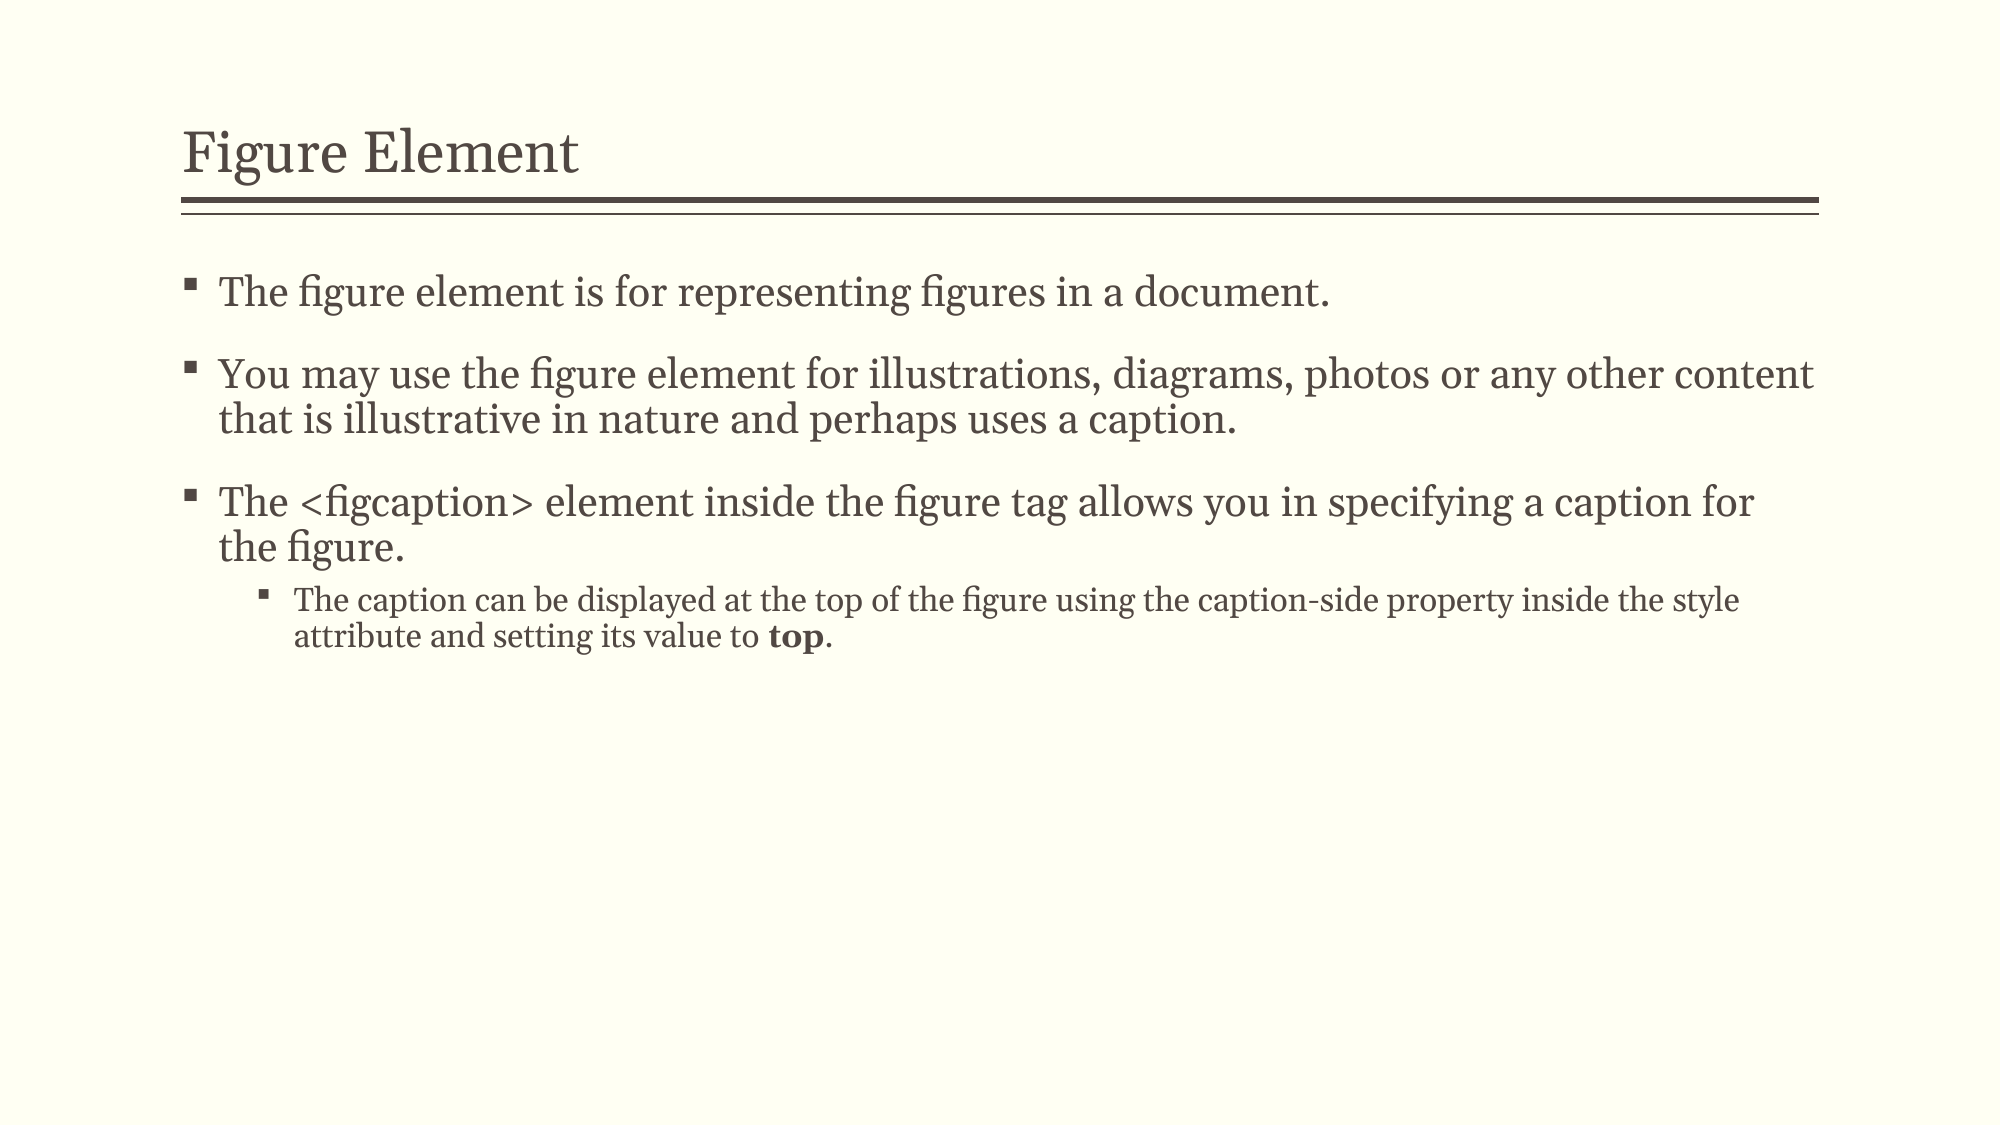

# Figure Element
The figure element is for representing figures in a document.
You may use the figure element for illustrations, diagrams, photos or any other content that is illustrative in nature and perhaps uses a caption.
The <figcaption> element inside the figure tag allows you in specifying a caption for the figure.
The caption can be displayed at the top of the figure using the caption-side property inside the style attribute and setting its value to top.